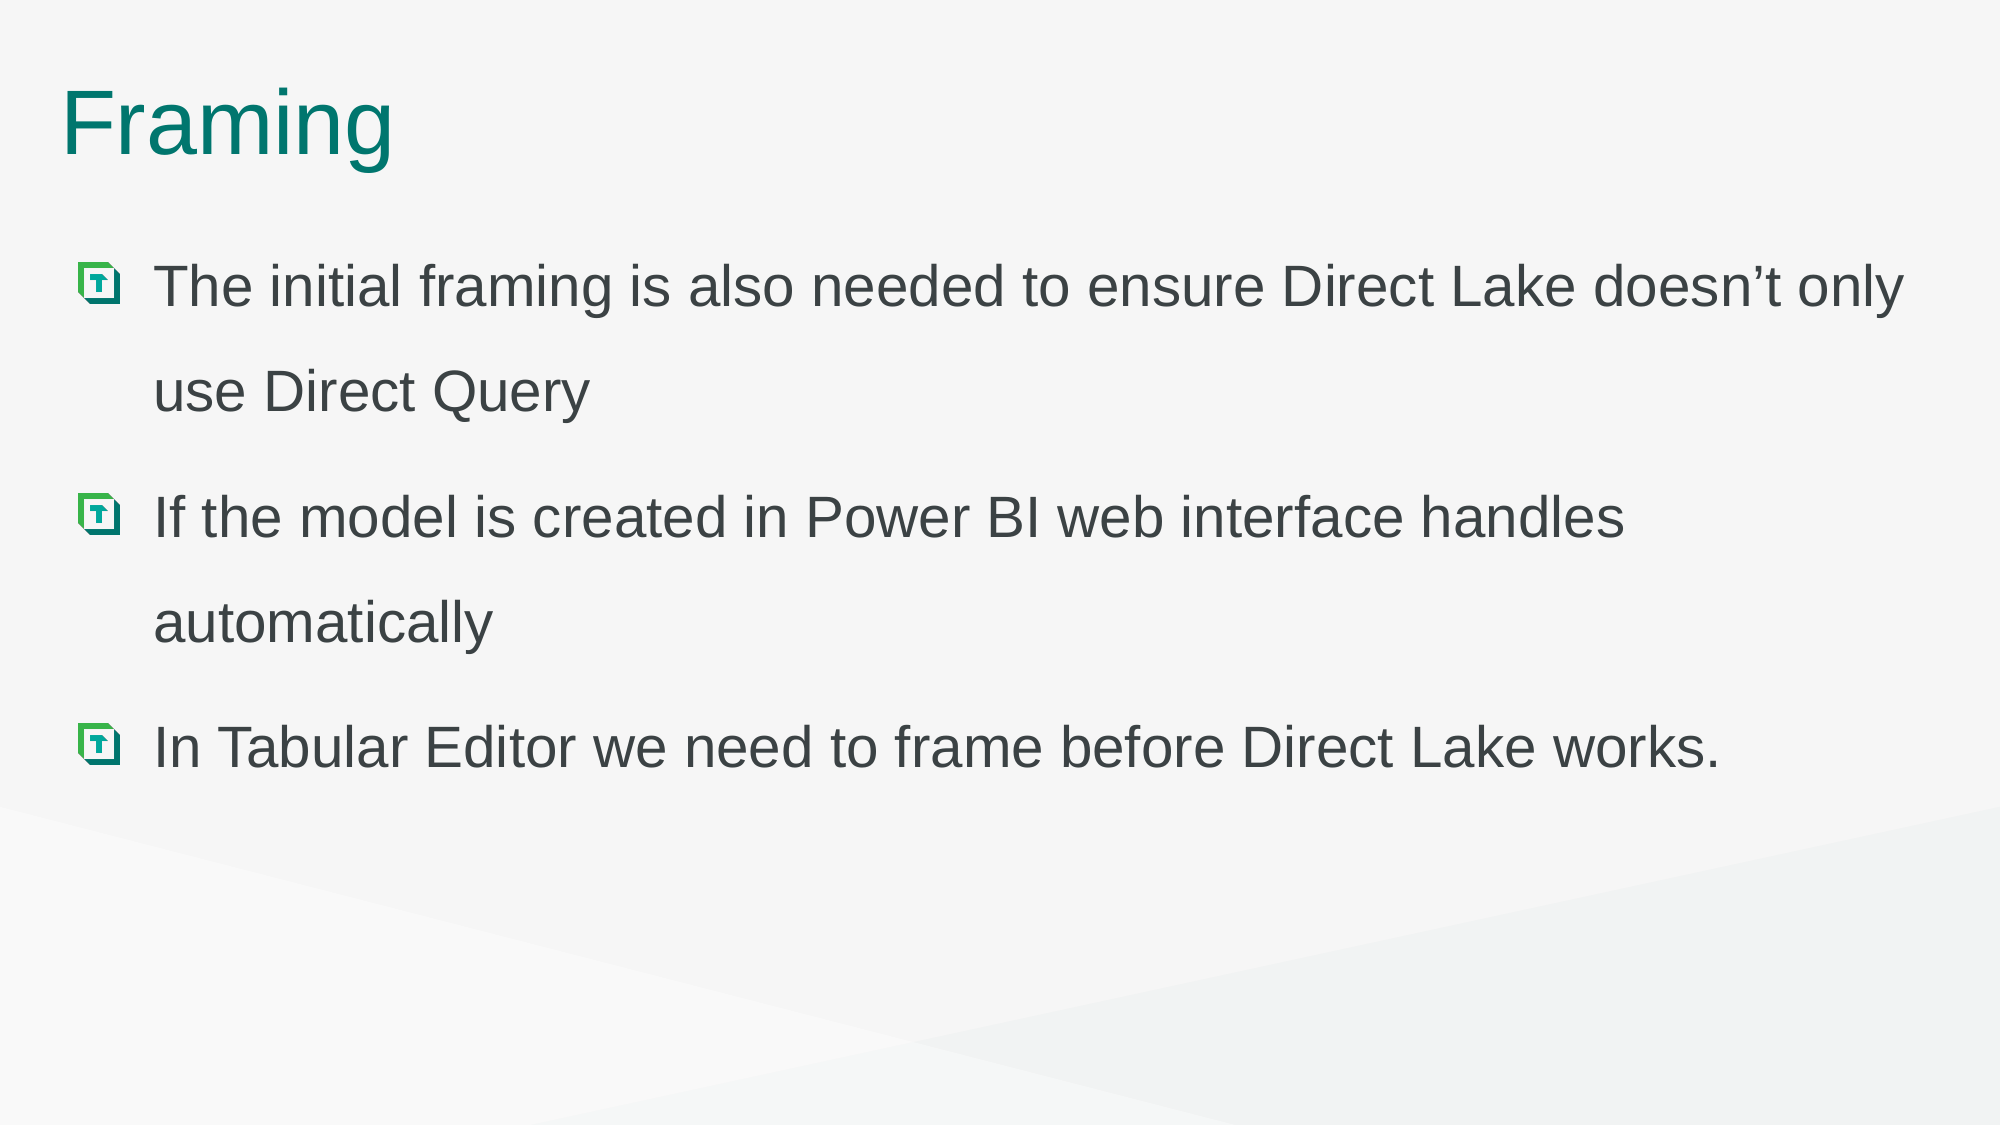

# Framing
The initial framing is also needed to ensure Direct Lake doesn’t only use Direct Query
If the model is created in Power BI web interface handles automatically
In Tabular Editor we need to frame before Direct Lake works.